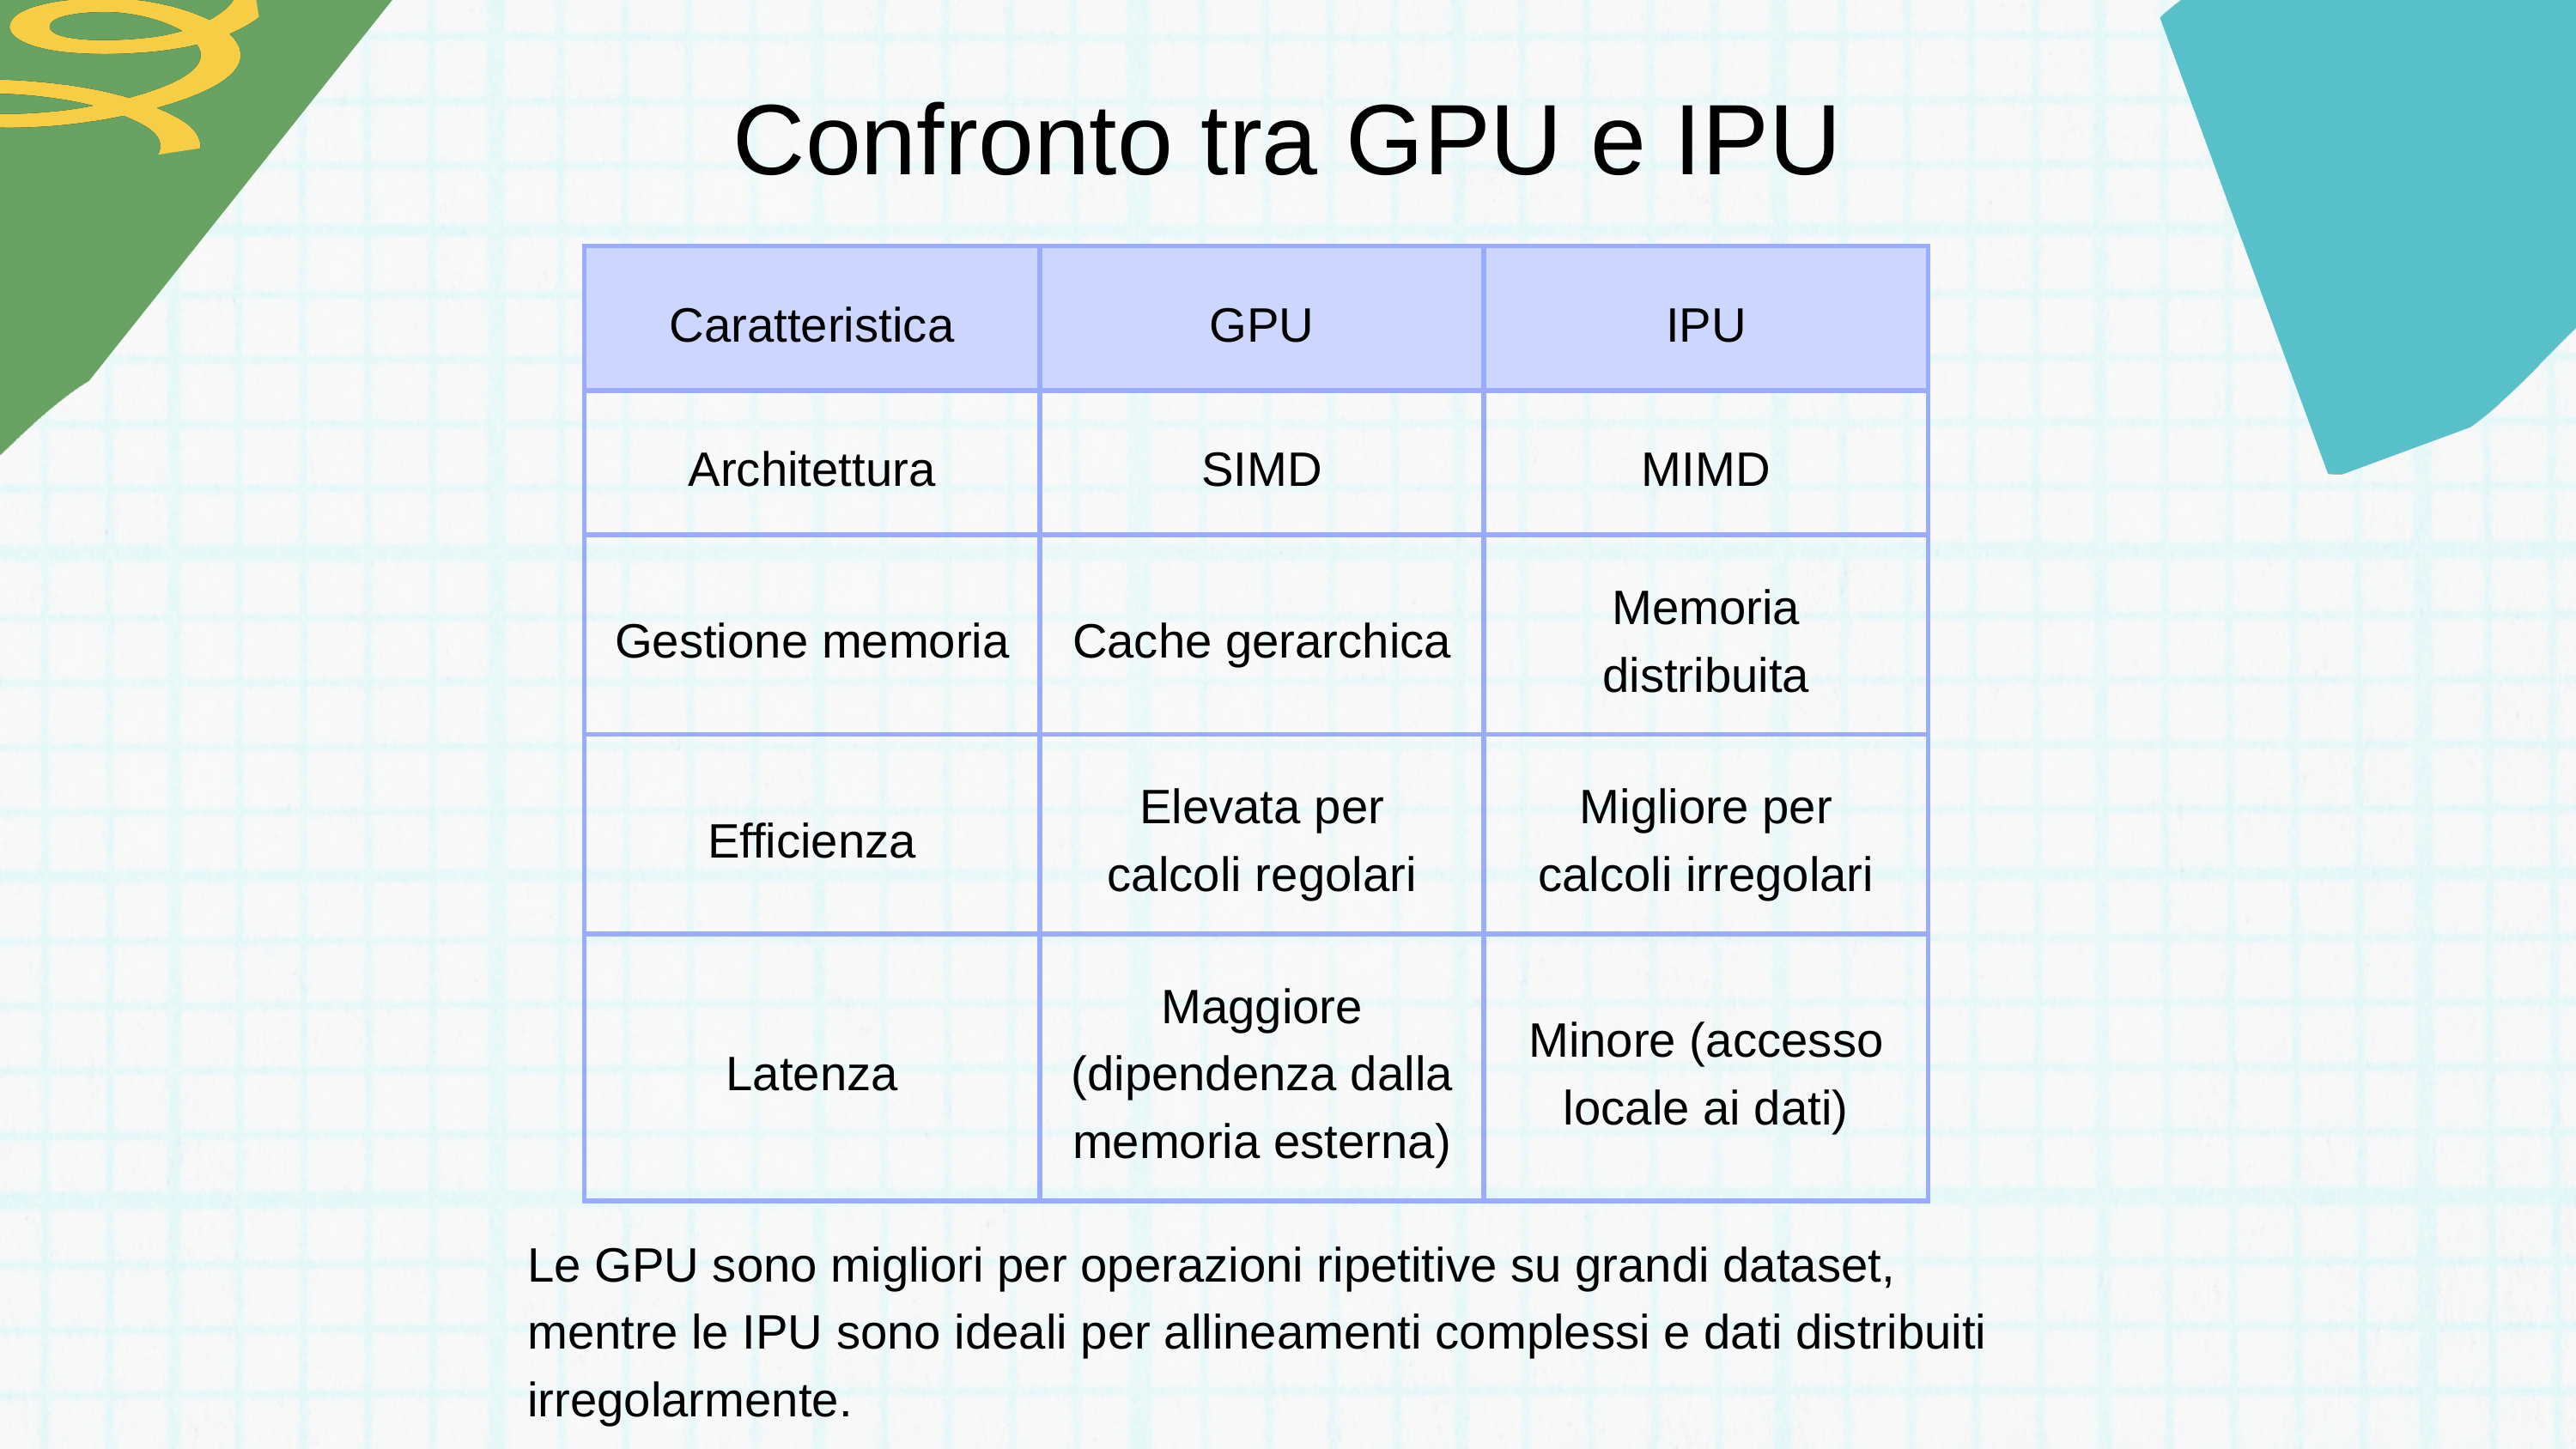

Confronto tra GPU e IPU
| Caratteristica | GPU | IPU |
| --- | --- | --- |
| Architettura | SIMD | MIMD |
| Gestione memoria | Cache gerarchica | Memoria distribuita |
| Efficienza | Elevata per calcoli regolari | Migliore per calcoli irregolari |
| Latenza | Maggiore (dipendenza dalla memoria esterna) | Minore (accesso locale ai dati) |
Le GPU sono migliori per operazioni ripetitive su grandi dataset, mentre le IPU sono ideali per allineamenti complessi e dati distribuiti irregolarmente.